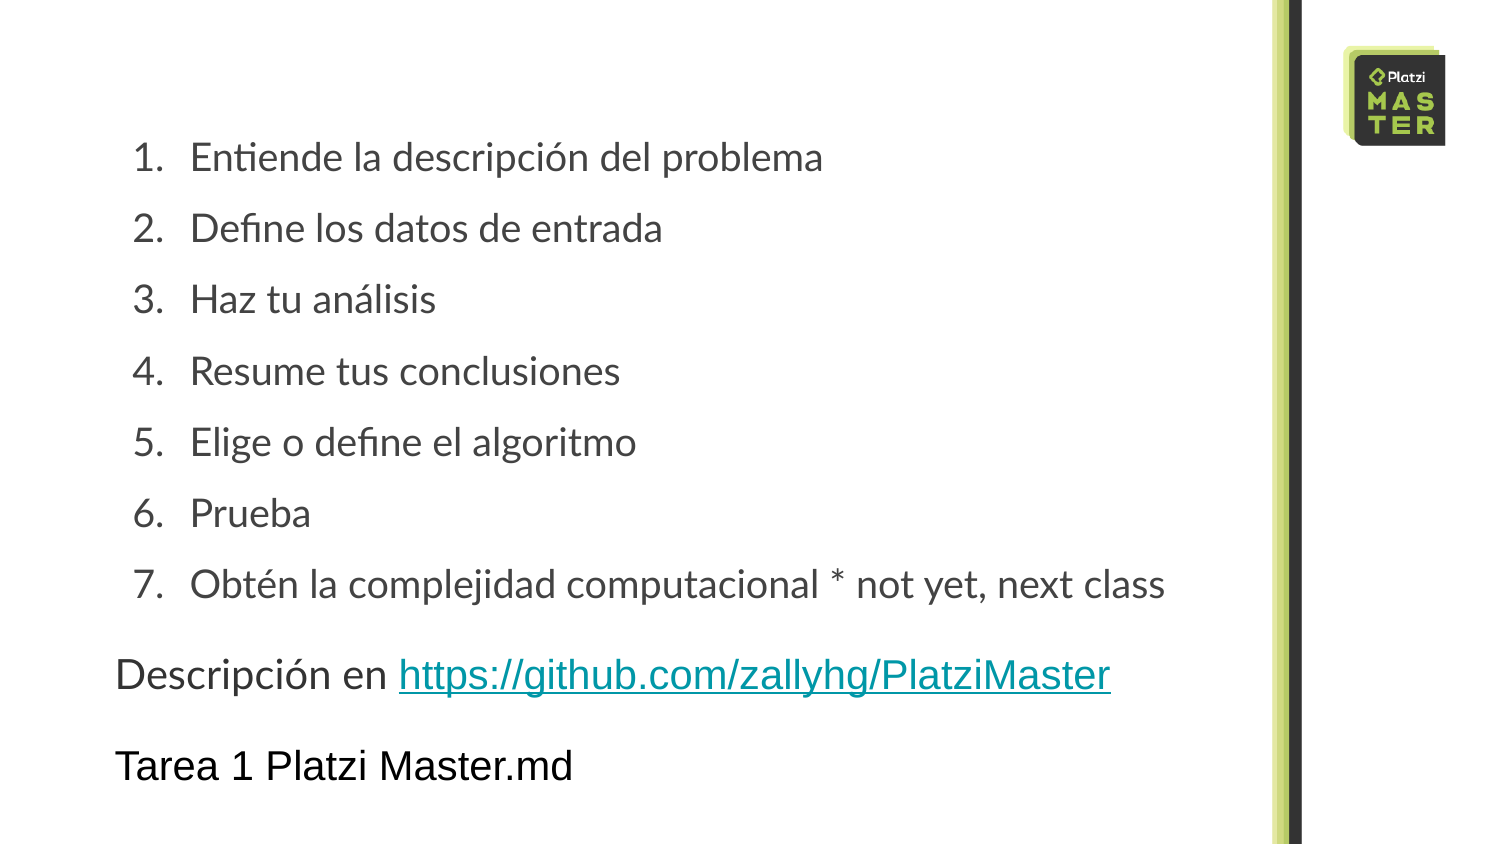

Entiende la descripción del problema
Define los datos de entrada
Haz tu análisis
Resume tus conclusiones
Elige o define el algoritmo
Prueba
Obtén la complejidad computacional * not yet, next class
Descripción en https://github.com/zallyhg/PlatziMaster
Tarea 1 Platzi Master.md

https://github.com/zallyhg/PlatziMaster